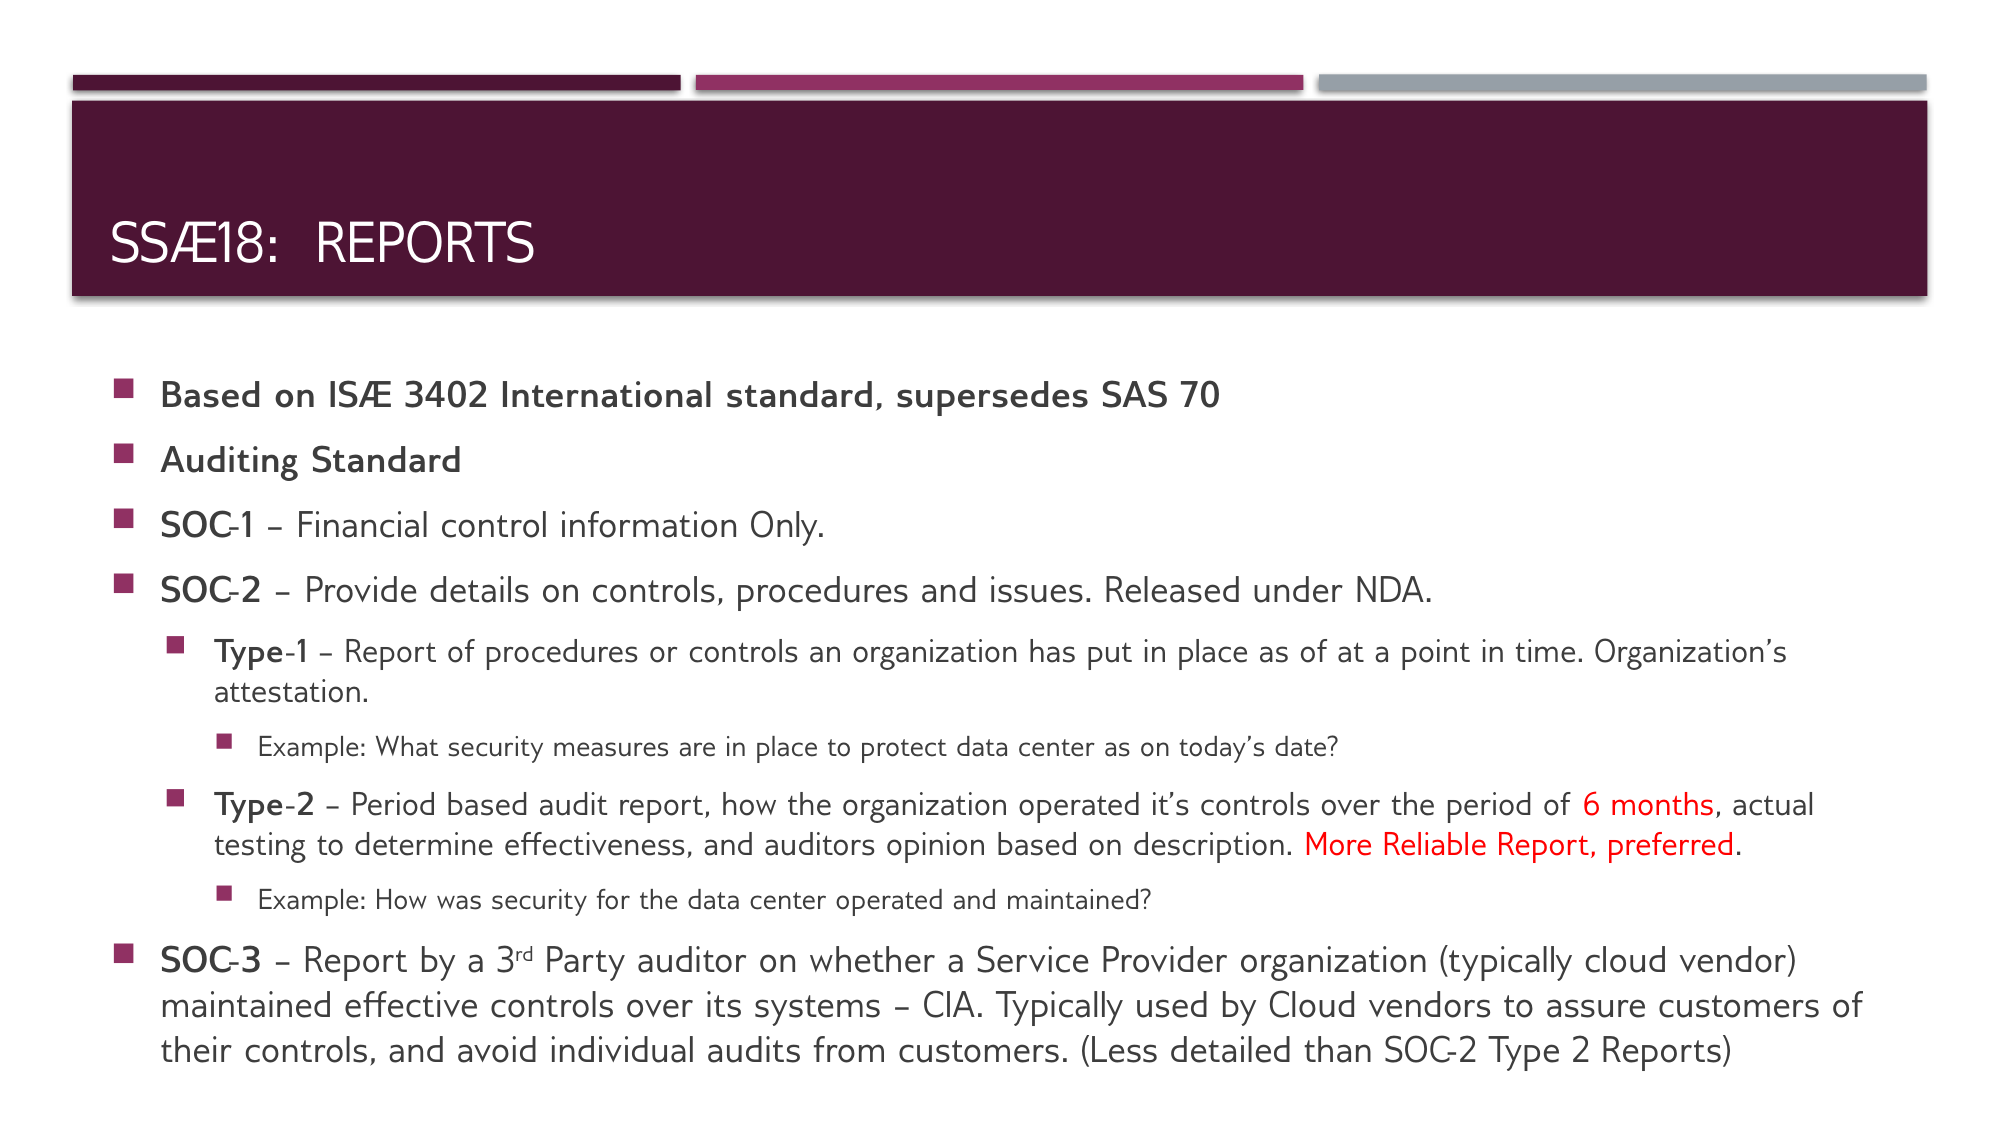

# SSAE18:  Reports
Based on ISAE 3402 International standard, supersedes SAS 70
Auditing Standard
SOC-1 – Financial control information Only.
SOC-2 – Provide details on controls, procedures and issues. Released under NDA.
Type-1 – Report of procedures or controls an organization has put in place as of at a point in time. Organization’s attestation.
Example: What security measures are in place to protect data center as on today’s date?
Type-2 – Period based audit report, how the organization operated it’s controls over the period of 6 months, actual testing to determine effectiveness, and auditors opinion based on description. More Reliable Report, preferred.
Example: How was security for the data center operated and maintained?
SOC-3 – Report by a 3rd Party auditor on whether a Service Provider organization (typically cloud vendor) maintained effective controls over its systems – CIA. Typically used by Cloud vendors to assure customers of their controls, and avoid individual audits from customers. (Less detailed than SOC-2 Type 2 Reports)